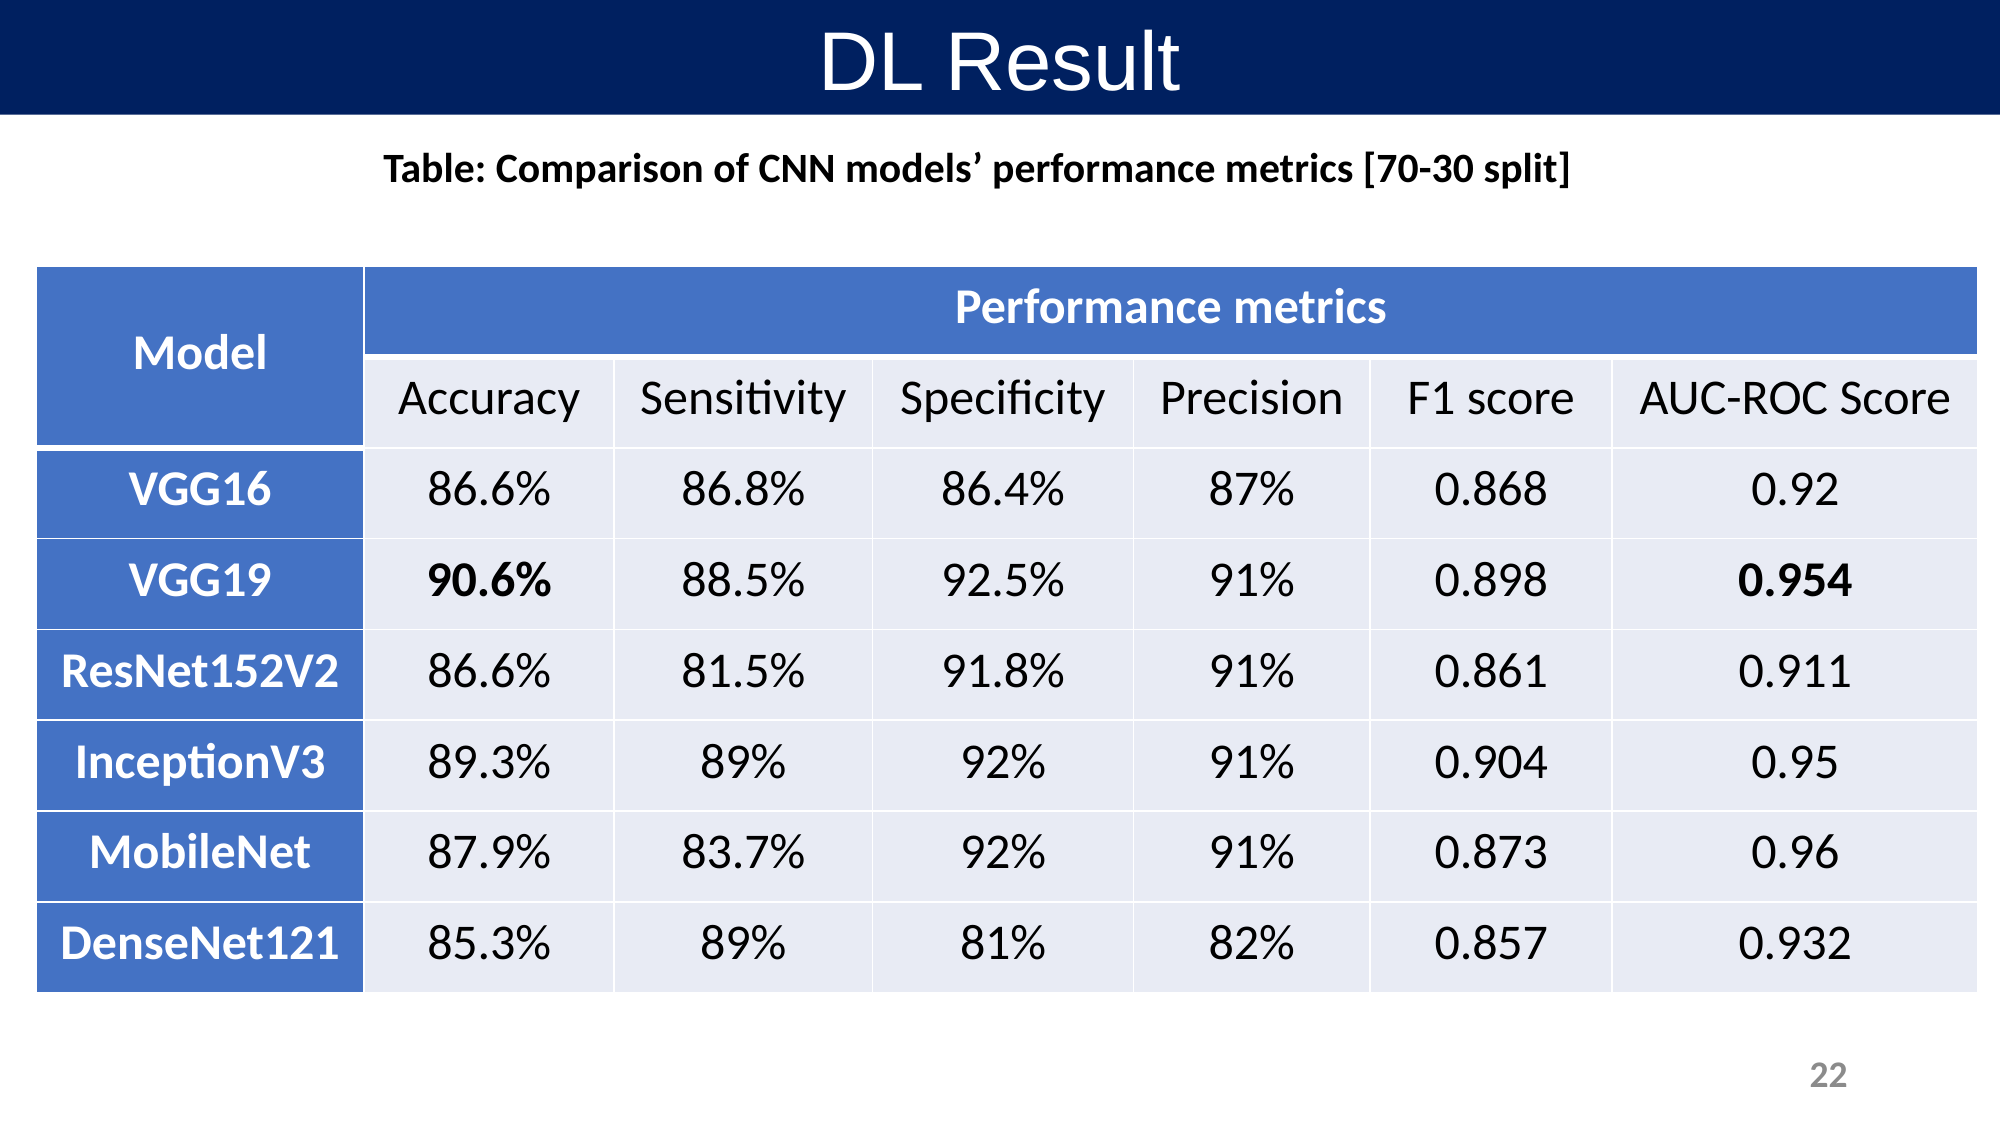

DL Result
Table: Comparison of CNN models’ performance metrics [70-30 split]
| Model | Performance metrics |  |  |  |  |  |
| --- | --- | --- | --- | --- | --- | --- |
|  | Accuracy | Sensitivity | Specificity | Precision | F1 score | AUC-ROC Score |
| VGG16 | 86.6% | 86.8% | 86.4% | 87% | 0.868 | 0.92 |
| VGG19 | 90.6% | 88.5% | 92.5% | 91% | 0.898 | 0.954 |
| ResNet152V2 | 86.6% | 81.5% | 91.8% | 91% | 0.861 | 0.911 |
| InceptionV3 | 89.3% | 89% | 92% | 91% | 0.904 | 0.95 |
| MobileNet | 87.9% | 83.7% | 92% | 91% | 0.873 | 0.96 |
| DenseNet121 | 85.3% | 89% | 81% | 82% | 0.857 | 0.932 |
22